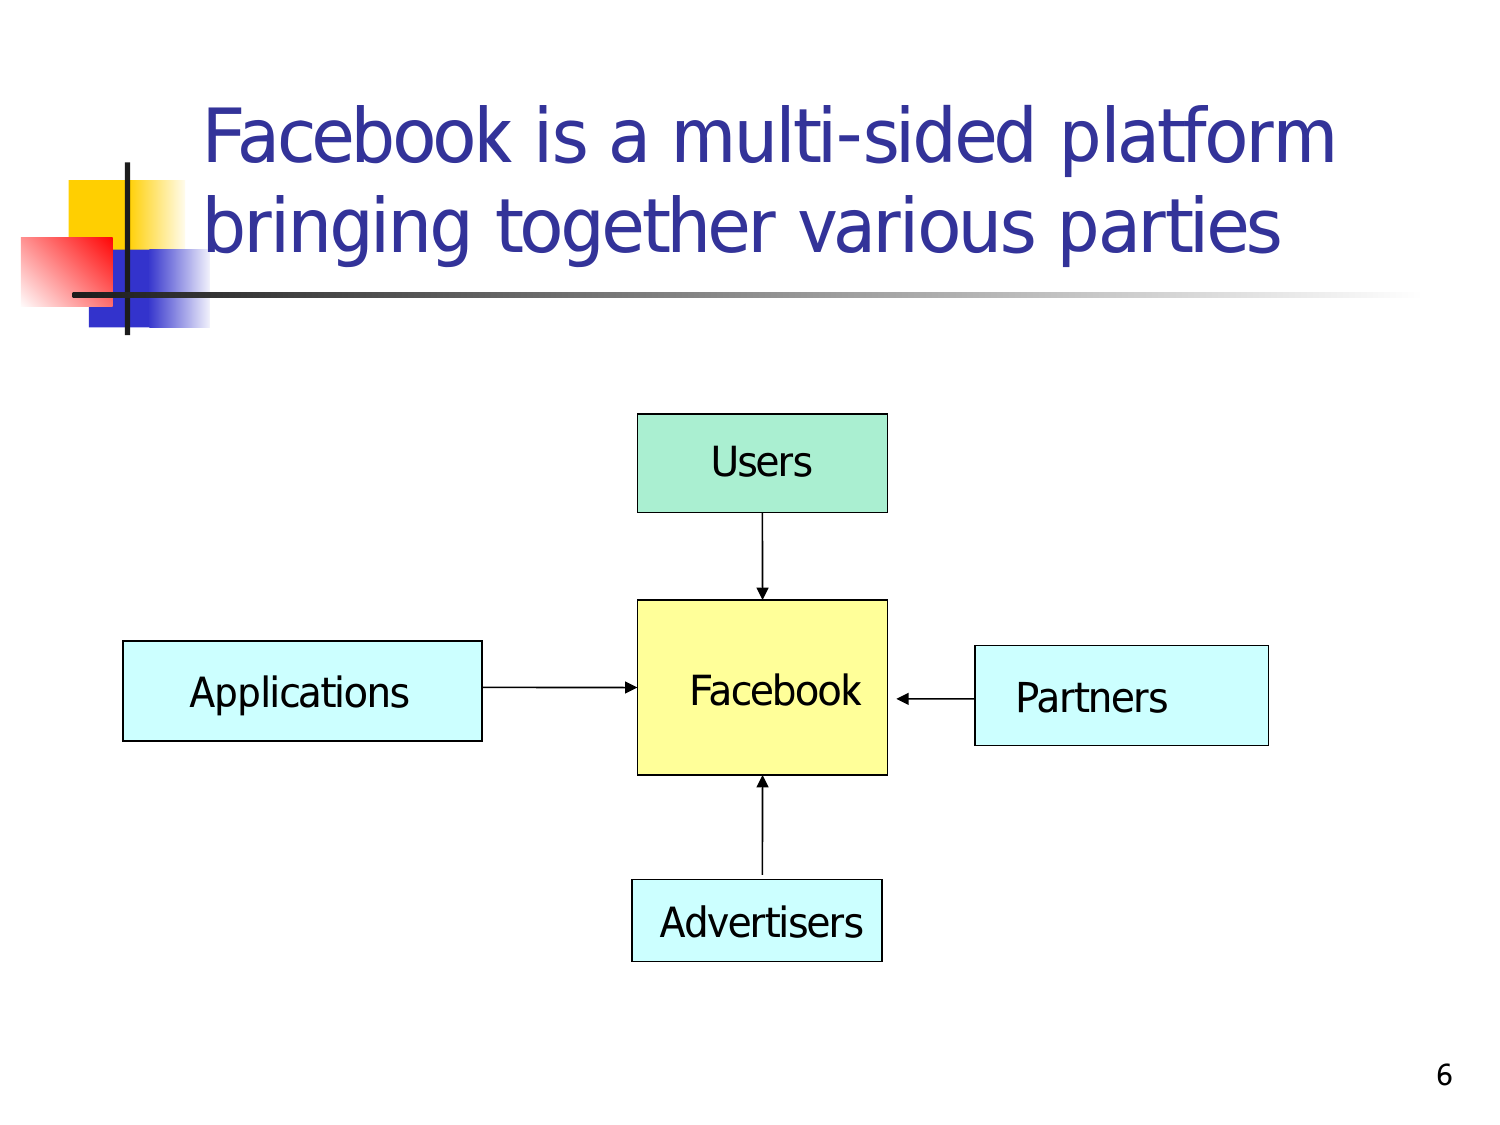

# Facebook is a multi-sided platform bringing together various parties

  Users

Facebook

    Applications
  Partners

 Advertisers
6